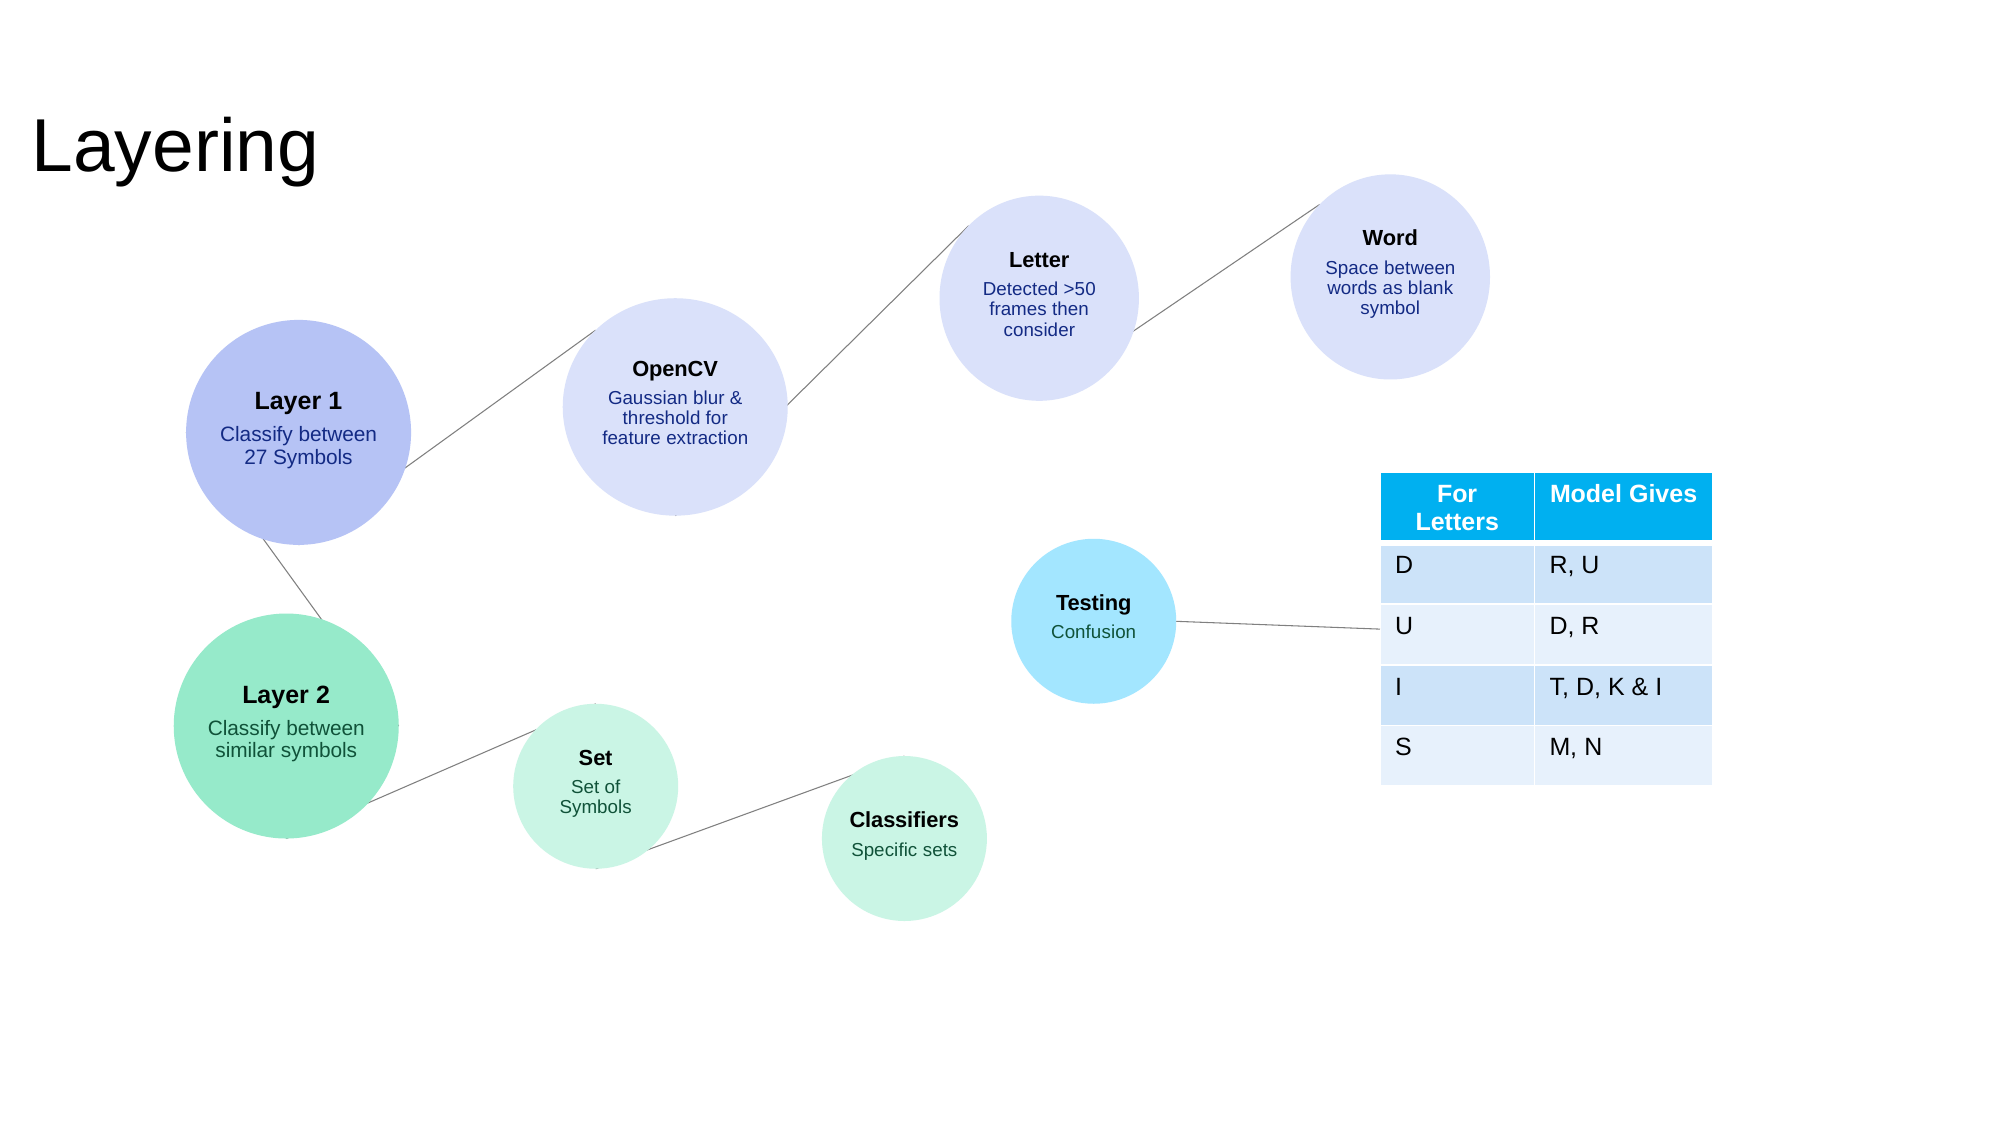

# Layering
Word
Space between words as blank symbol
Letter
Detected >50 frames then consider
OpenCV
Gaussian blur & threshold for feature extraction
Layer 1
Classify between 27 Symbols
| For Letters | Model Gives |
| --- | --- |
| D | R, U |
| U | D, R |
| I | T, D, K & I |
| S | M, N |
Testing
Confusion
Layer 2
Classify between similar symbols
Set
Set of Symbols
Classifiers
Specific sets